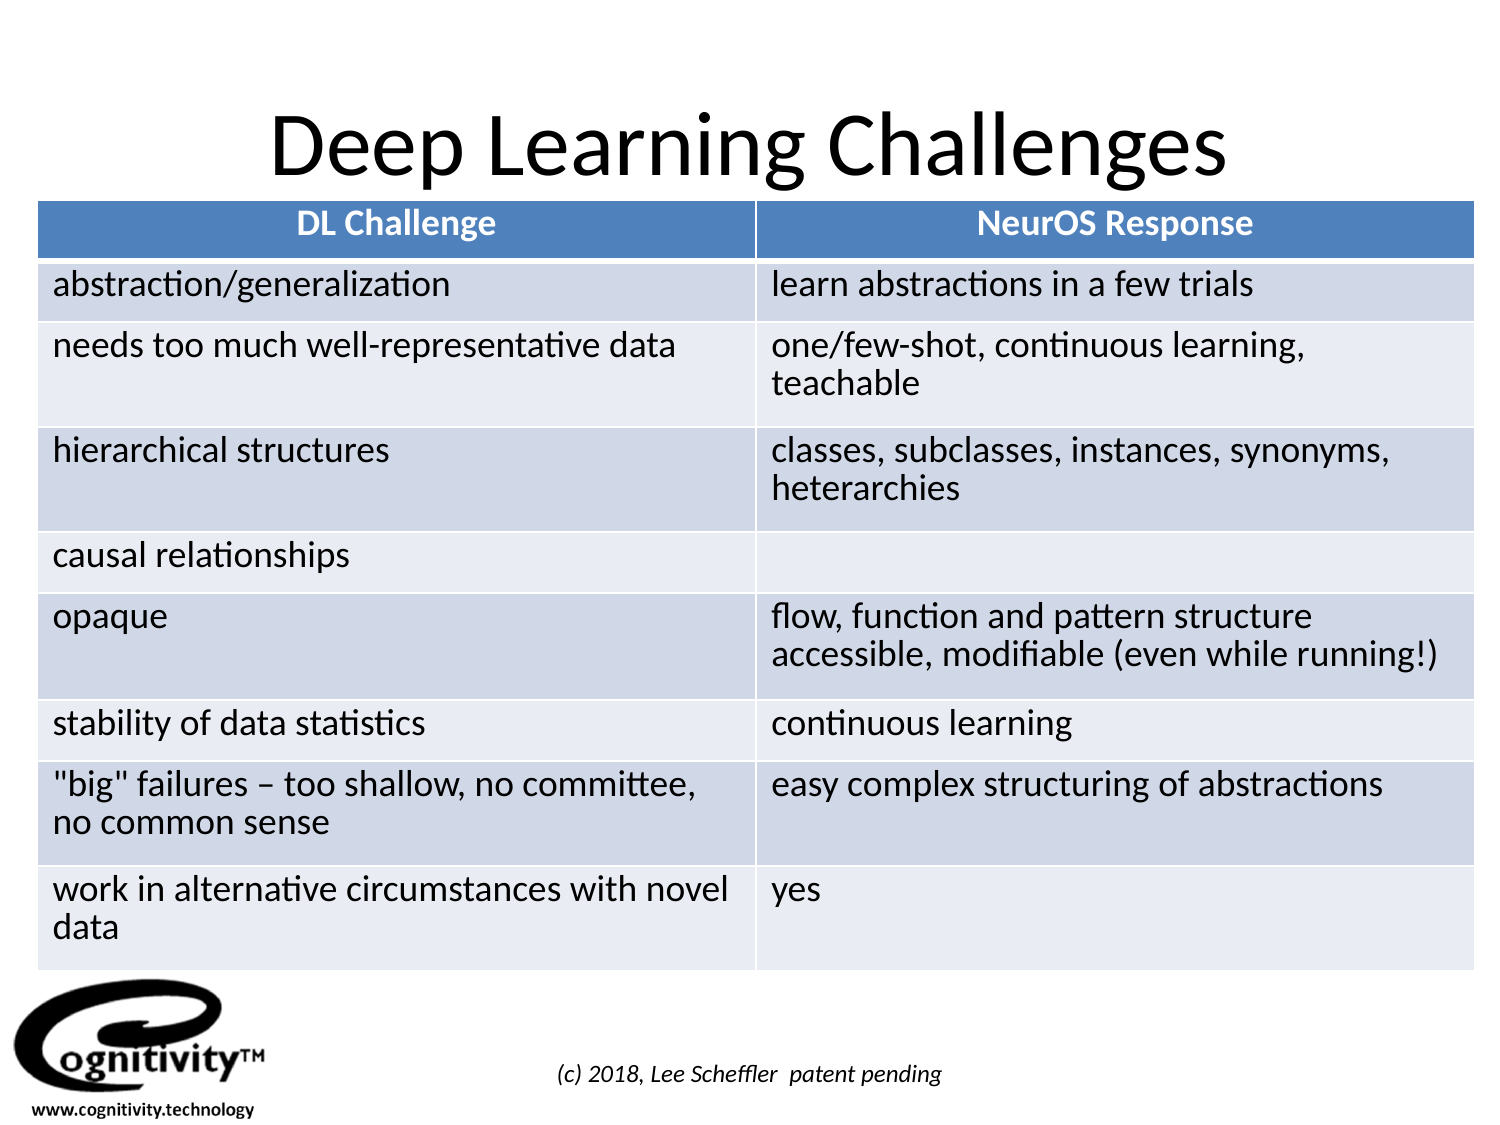

# Deep Learning Challenges
| DL Challenge | NeurOS Response |
| --- | --- |
| abstraction/generalization | learn abstractions in a few trials |
| needs too much well-representative data | one/few-shot, continuous learning, teachable |
| hierarchical structures | classes, subclasses, instances, synonyms, heterarchies |
| causal relationships |  |
| opaque | flow, function and pattern structure accessible, modifiable (even while running!) |
| stability of data statistics | continuous learning |
| "big" failures – too shallow, no committee, no common sense | easy complex structuring of abstractions |
| work in alternative circumstances with novel data | yes |
(c) 2018, Lee Scheffler  patent pending